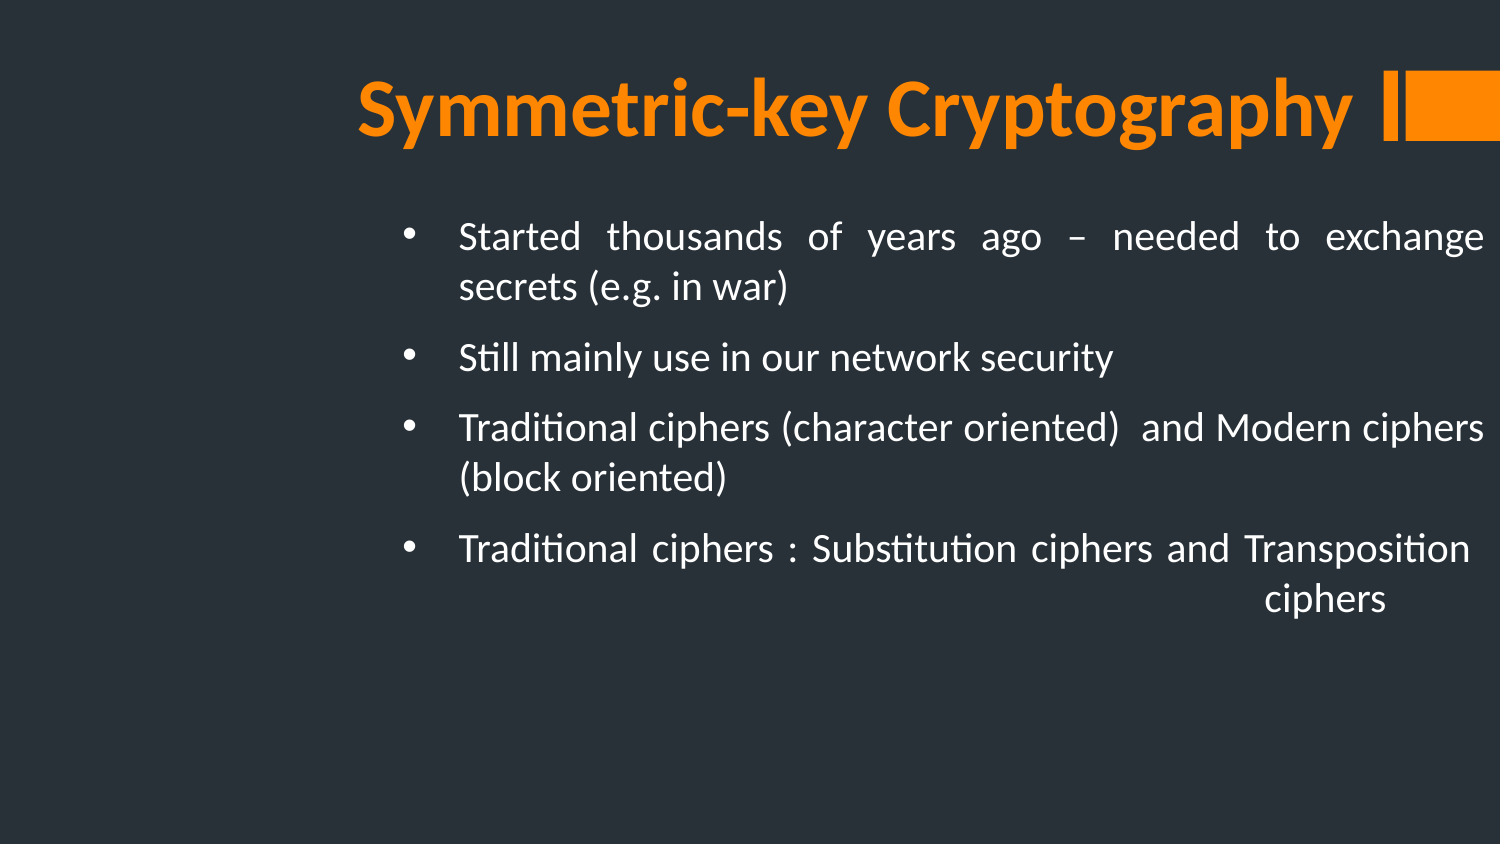

# Symmetric-key Cryptography
Started thousands of years ago – needed to exchange secrets (e.g. in war)
Still mainly use in our network security
Traditional ciphers (character oriented)  and Modern ciphers (block oriented)
Traditional ciphers : Substitution ciphers and Transposition
                                                                                     ciphers